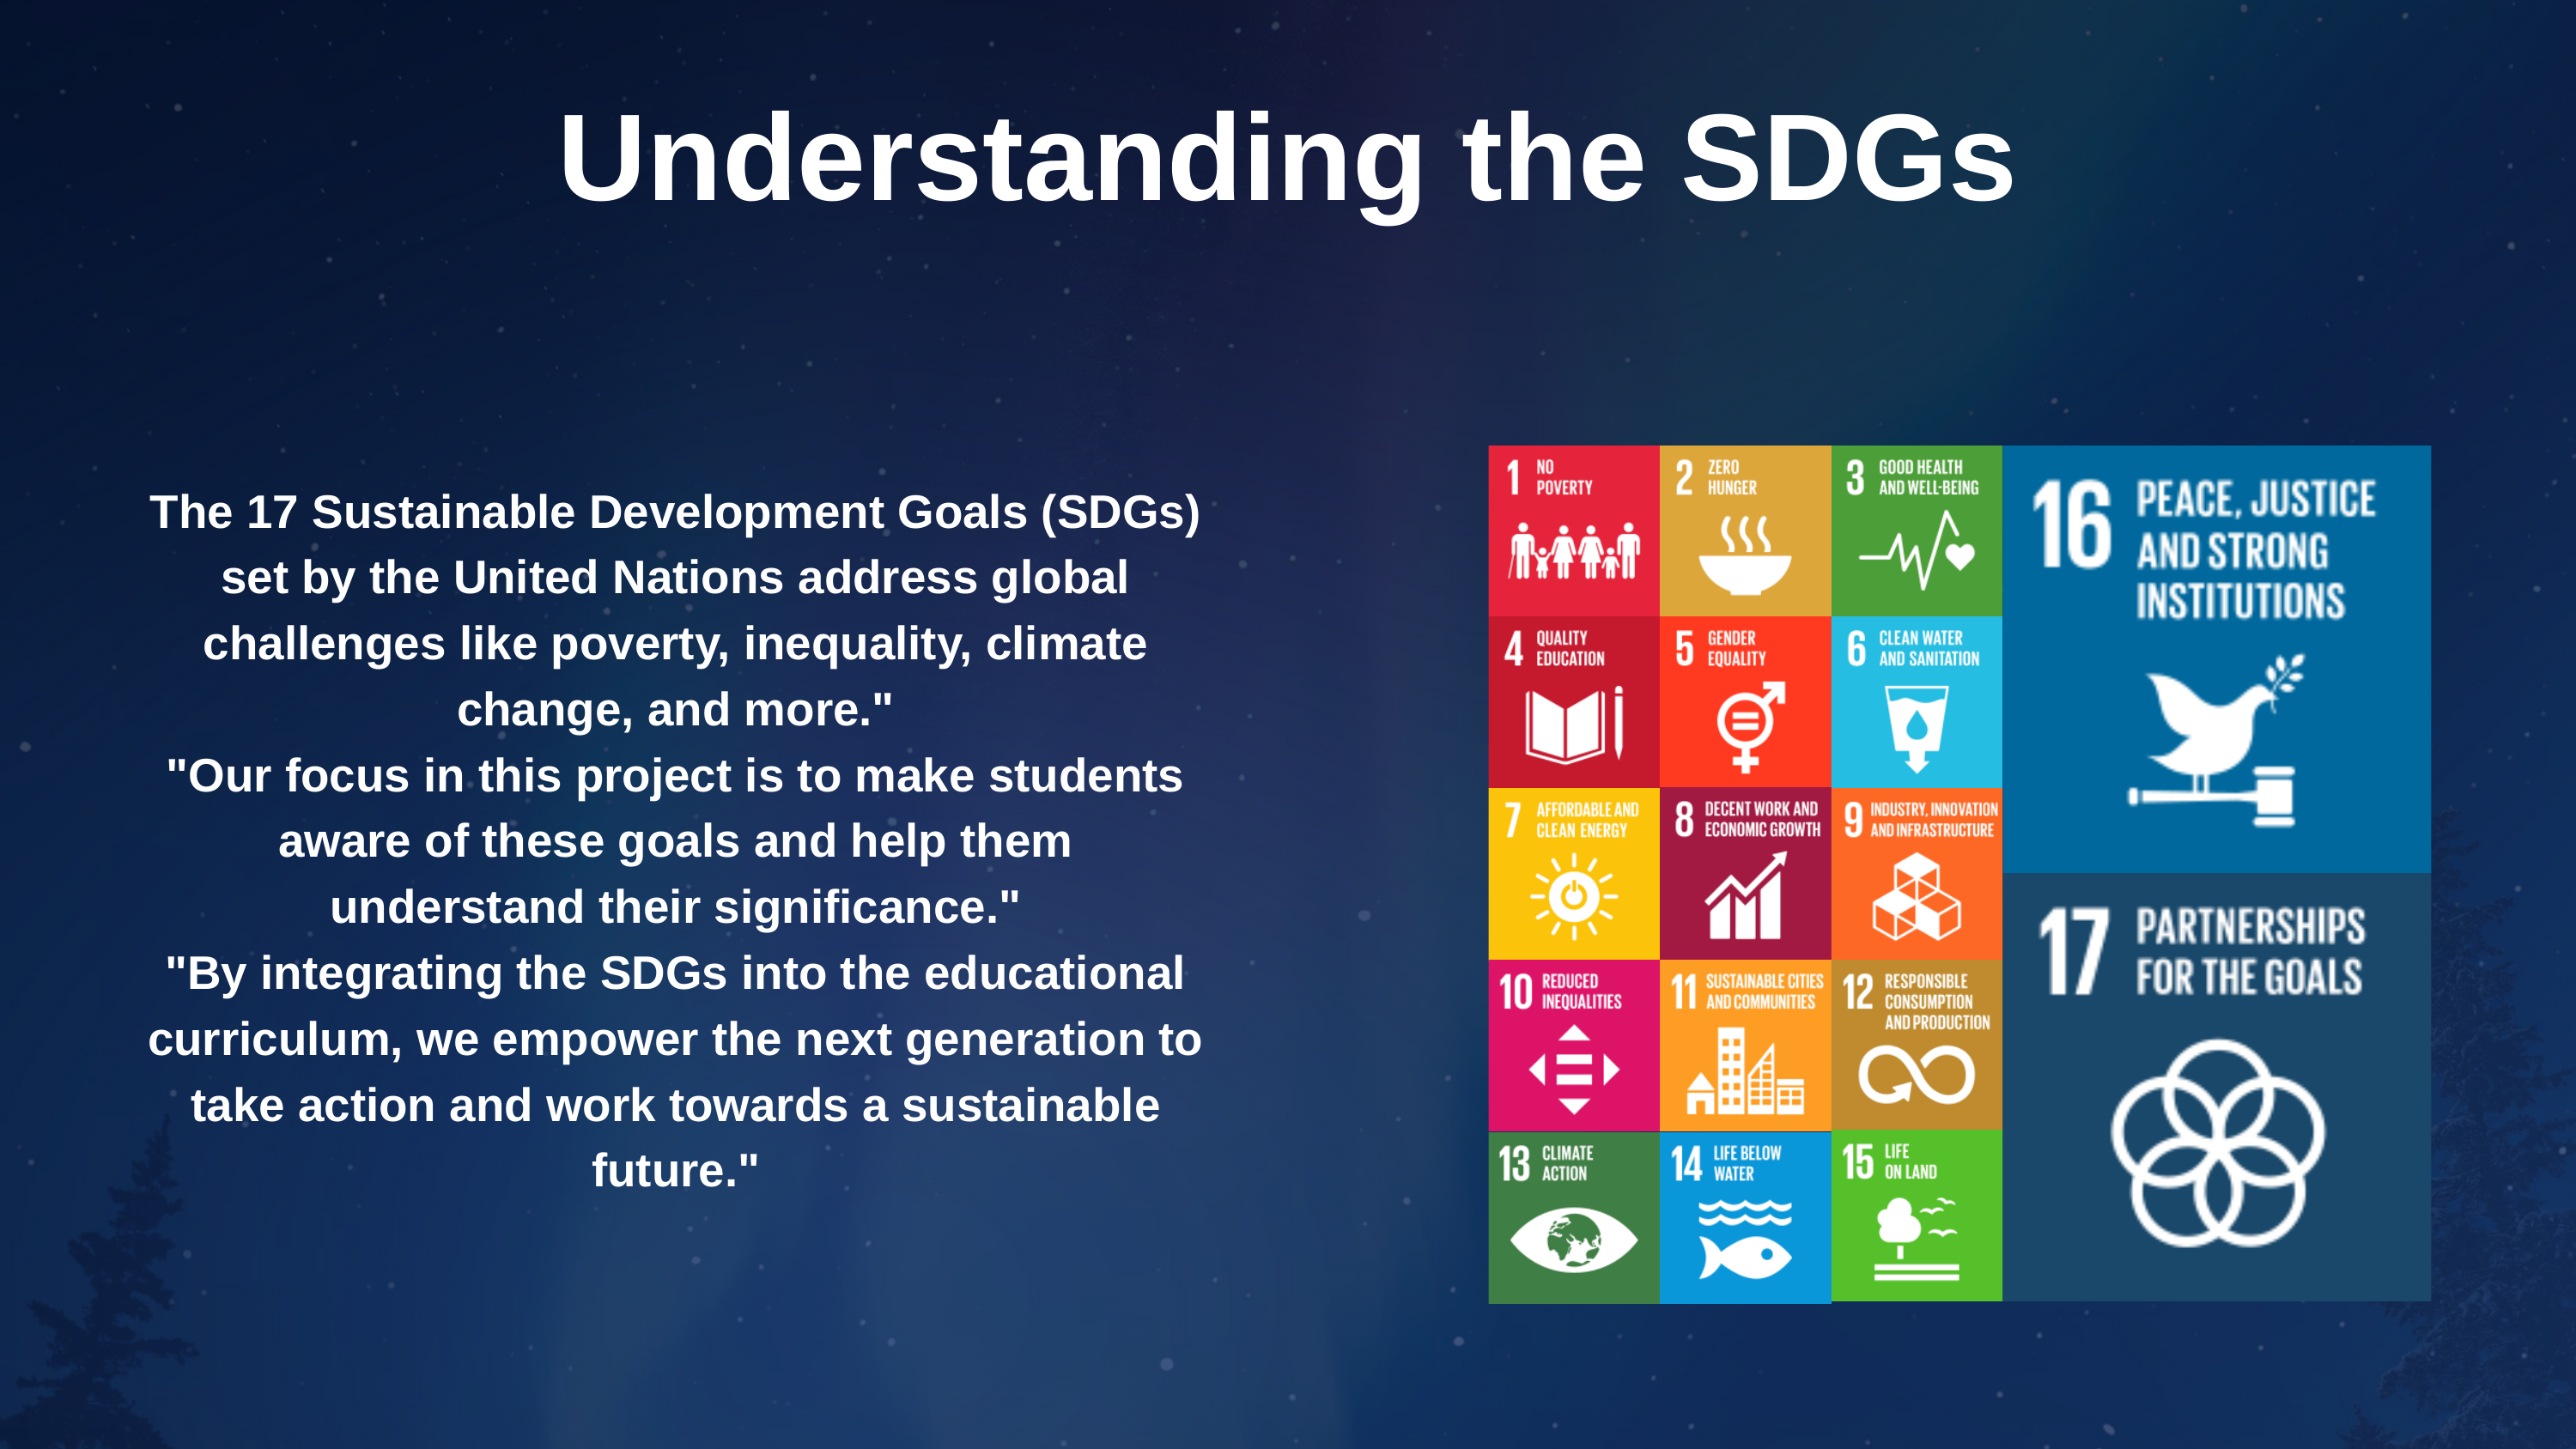

Understanding the SDGs

The 17 Sustainable Development Goals (SDGs) set by the United Nations address global challenges like poverty, inequality, climate change, and more."
"Our focus in this project is to make students aware of these goals and help them understand their significance."
"By integrating the SDGs into the educational curriculum, we empower the next generation to take action and work towards a sustainable future."